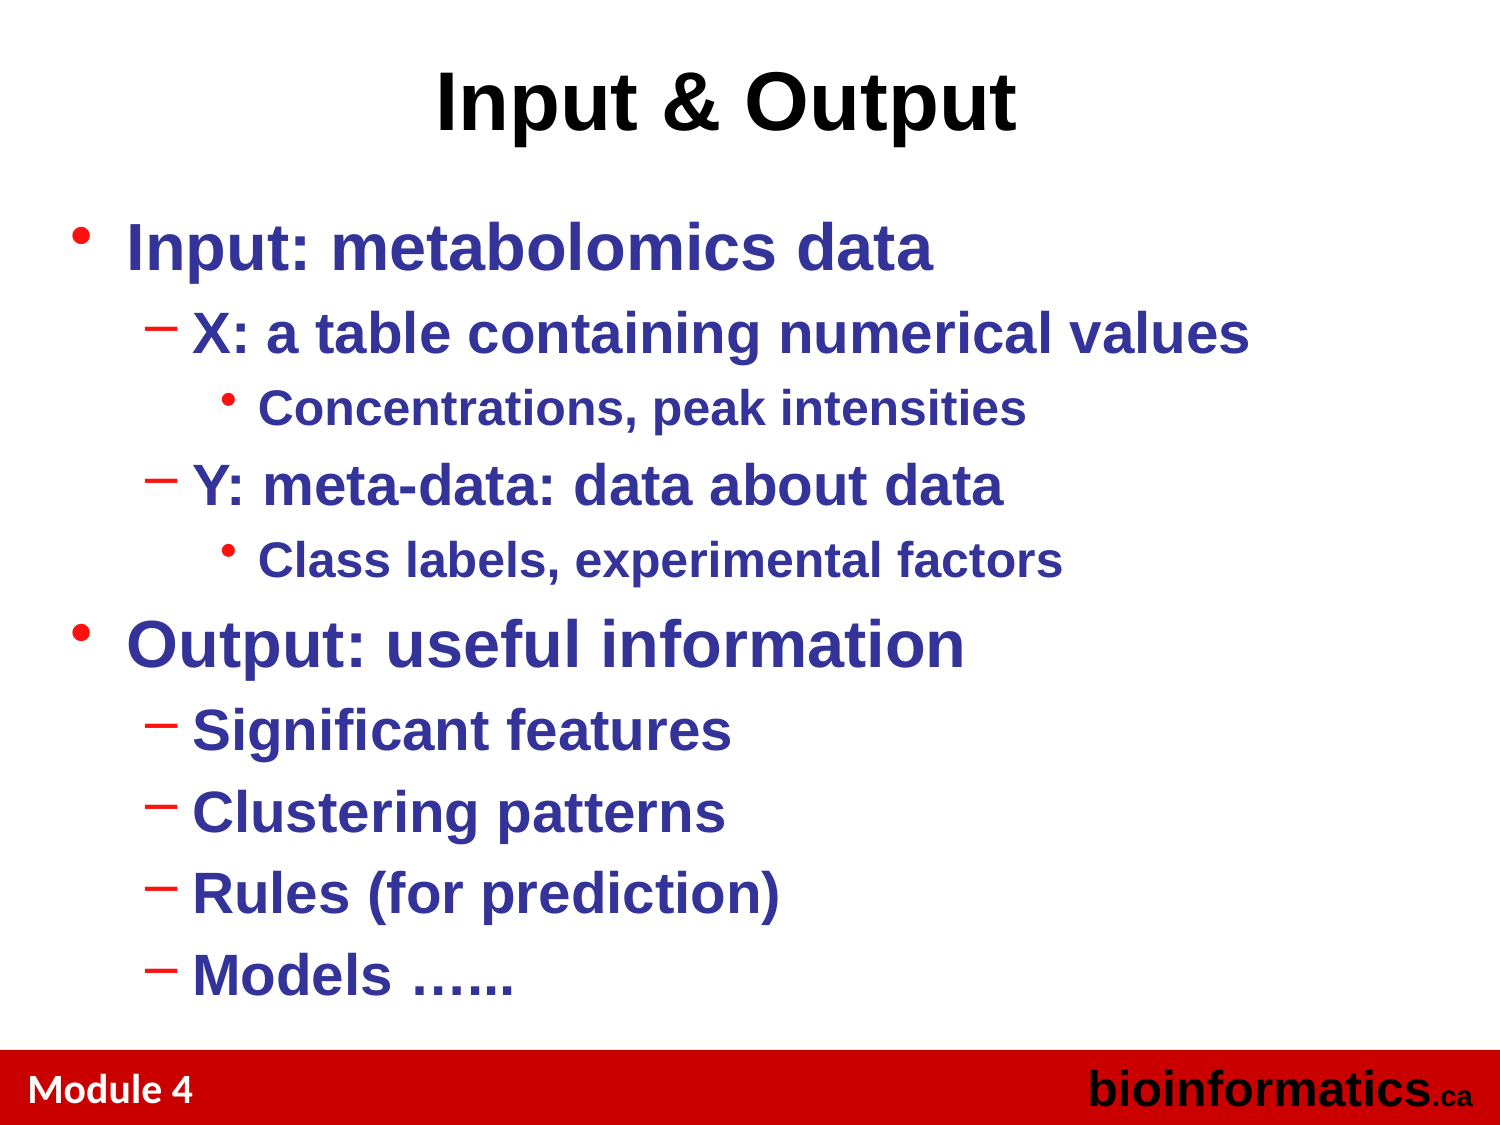

# Input & Output
Input: metabolomics data
X: a table containing numerical values
Concentrations, peak intensities
Y: meta-data: data about data
Class labels, experimental factors
Output: useful information
Significant features
Clustering patterns
Rules (for prediction)
Models …...